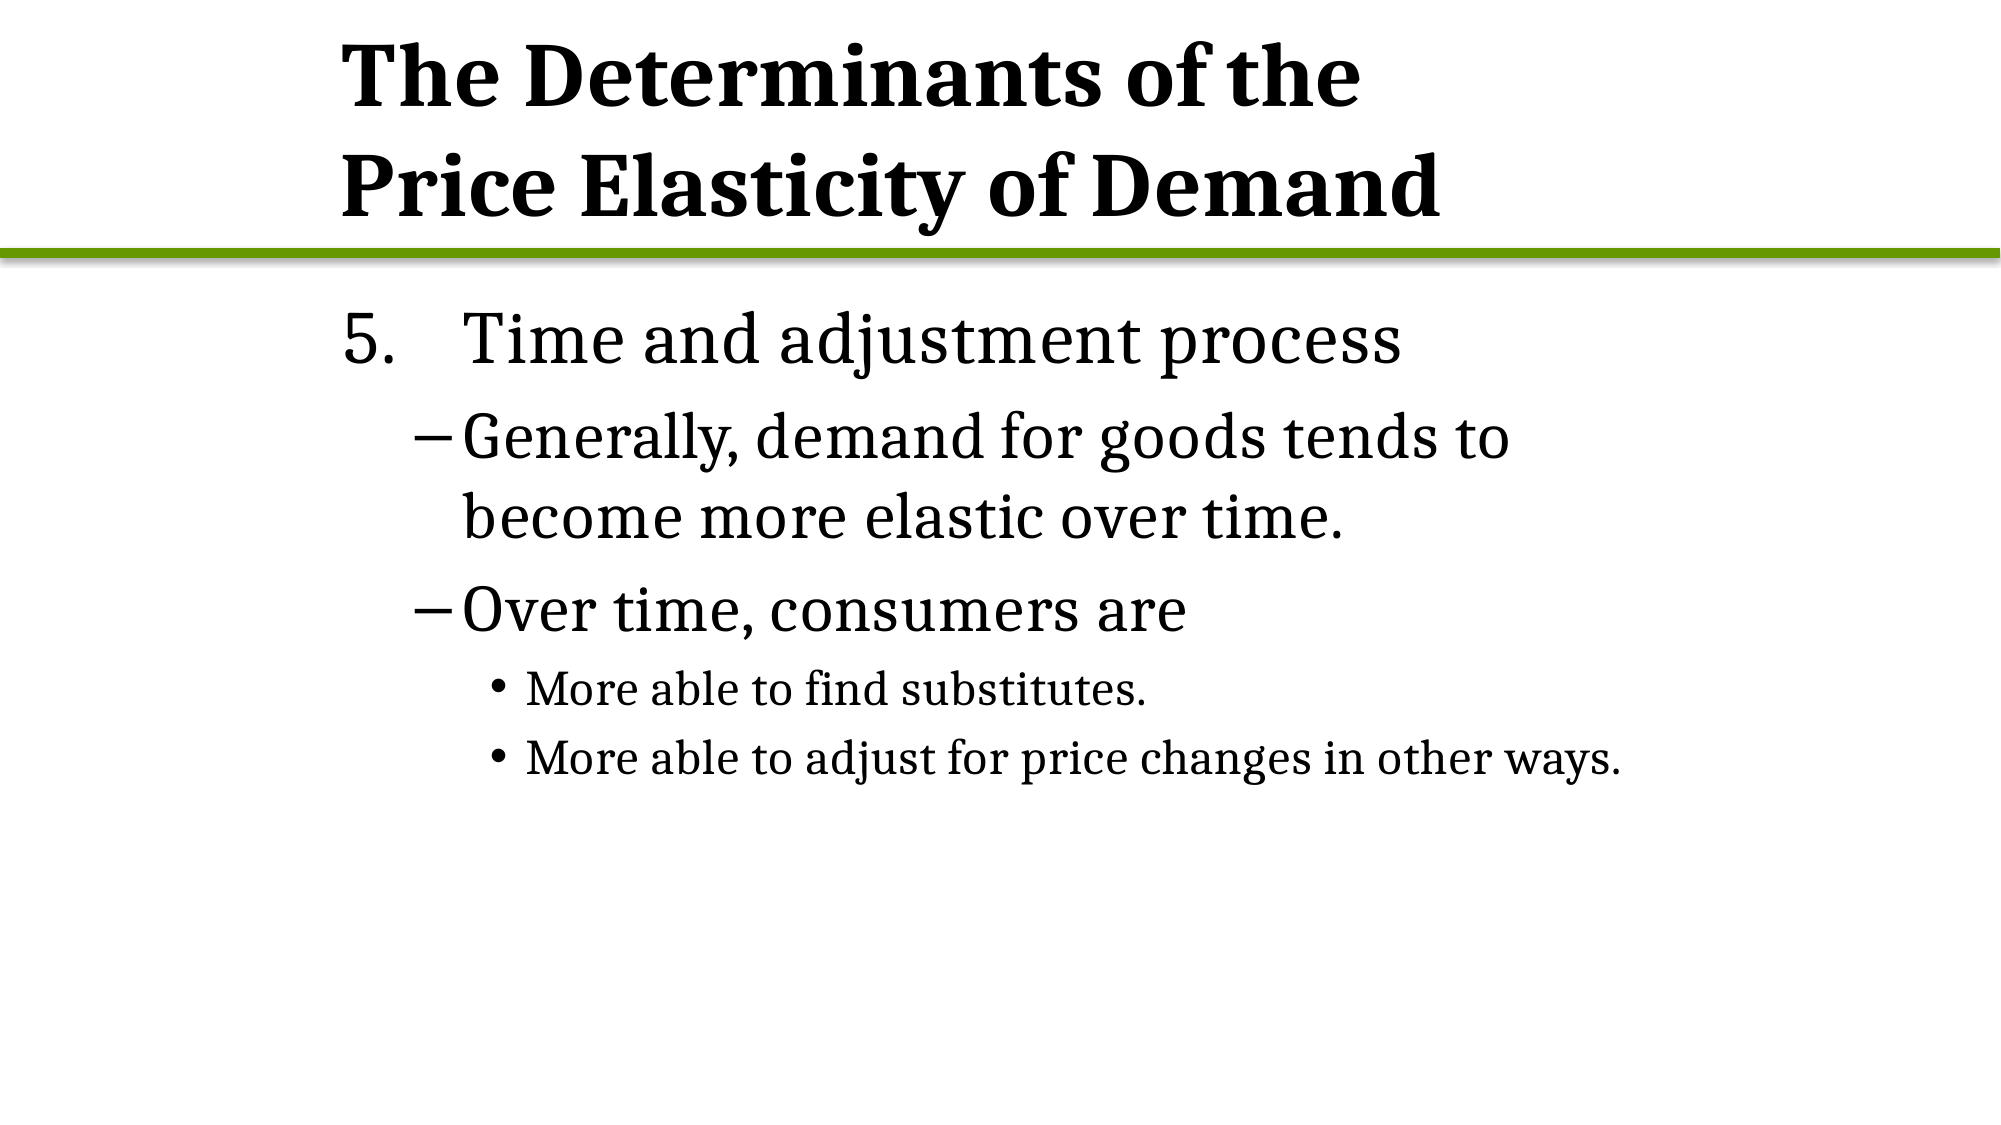

# The Determinants of the Price Elasticity of Demand
Time and adjustment process
Generally, demand for goods tends to become more elastic over time.
Over time, consumers are
More able to find substitutes.
More able to adjust for price changes in other ways.